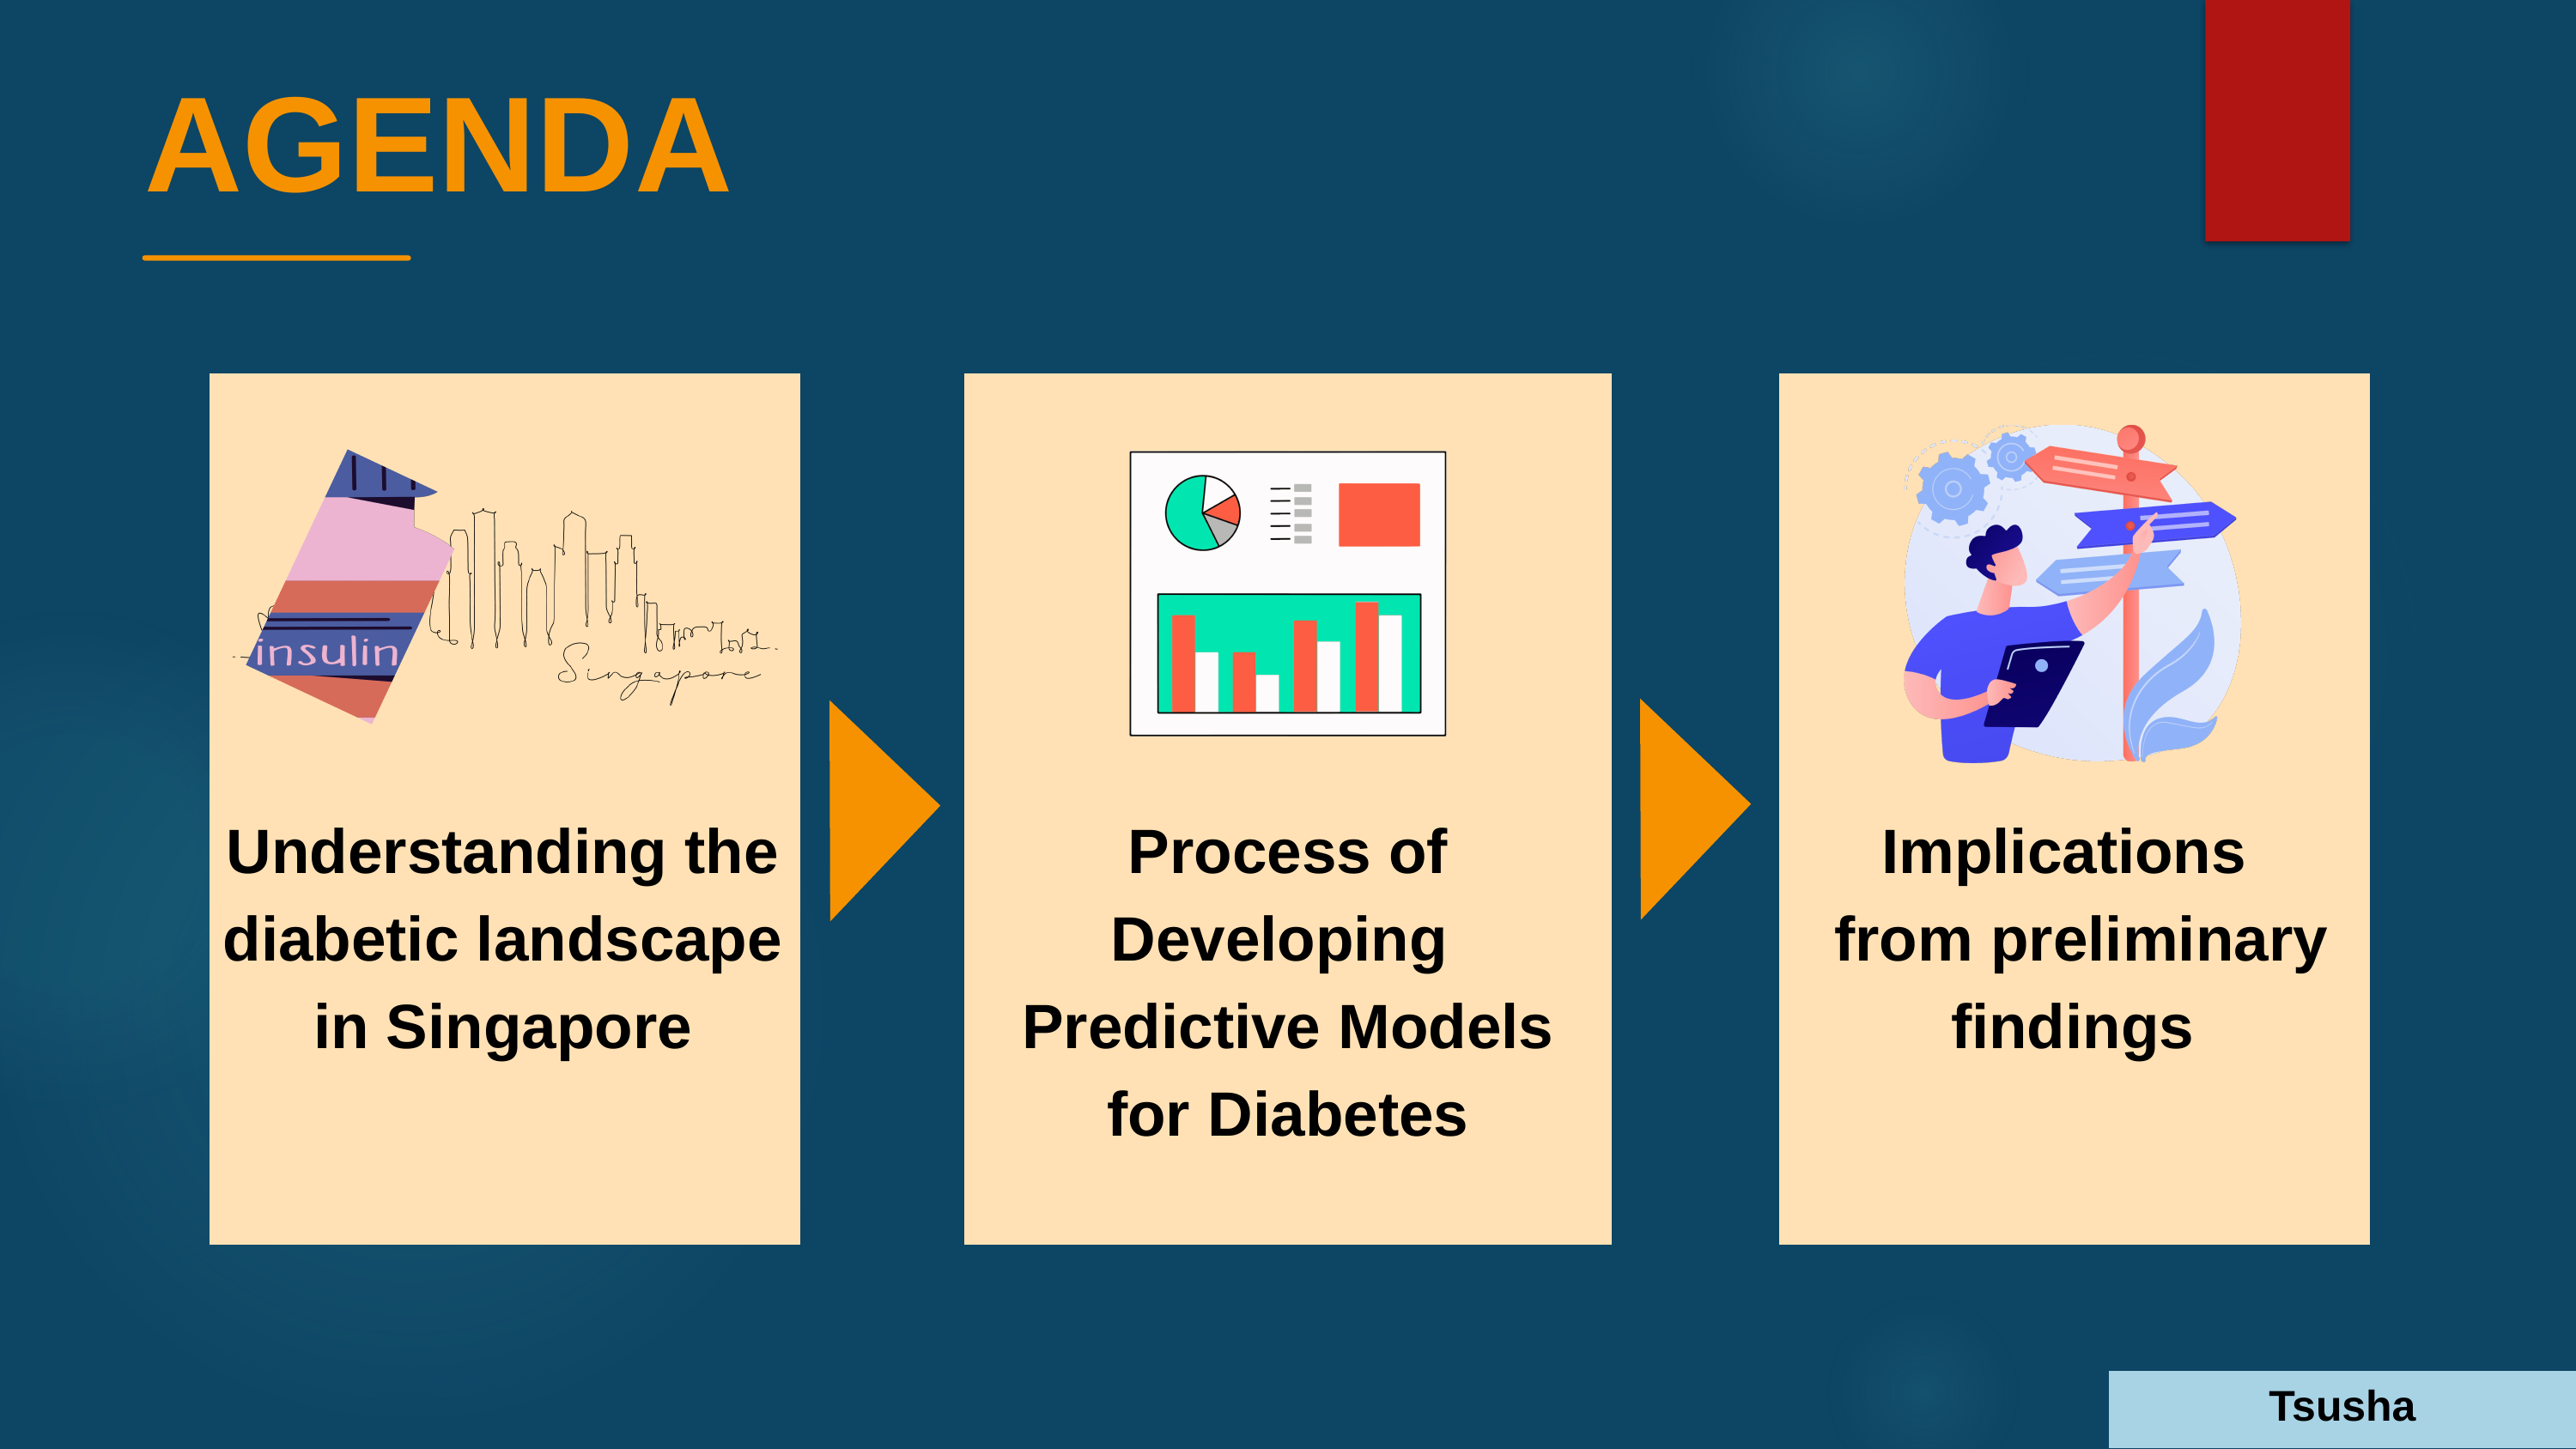

AGENDA

Understanding the diabetic landscape in Singapore
Process of Developing  Predictive Models for Diabetes
Implications
 from preliminary findings

Tsusha